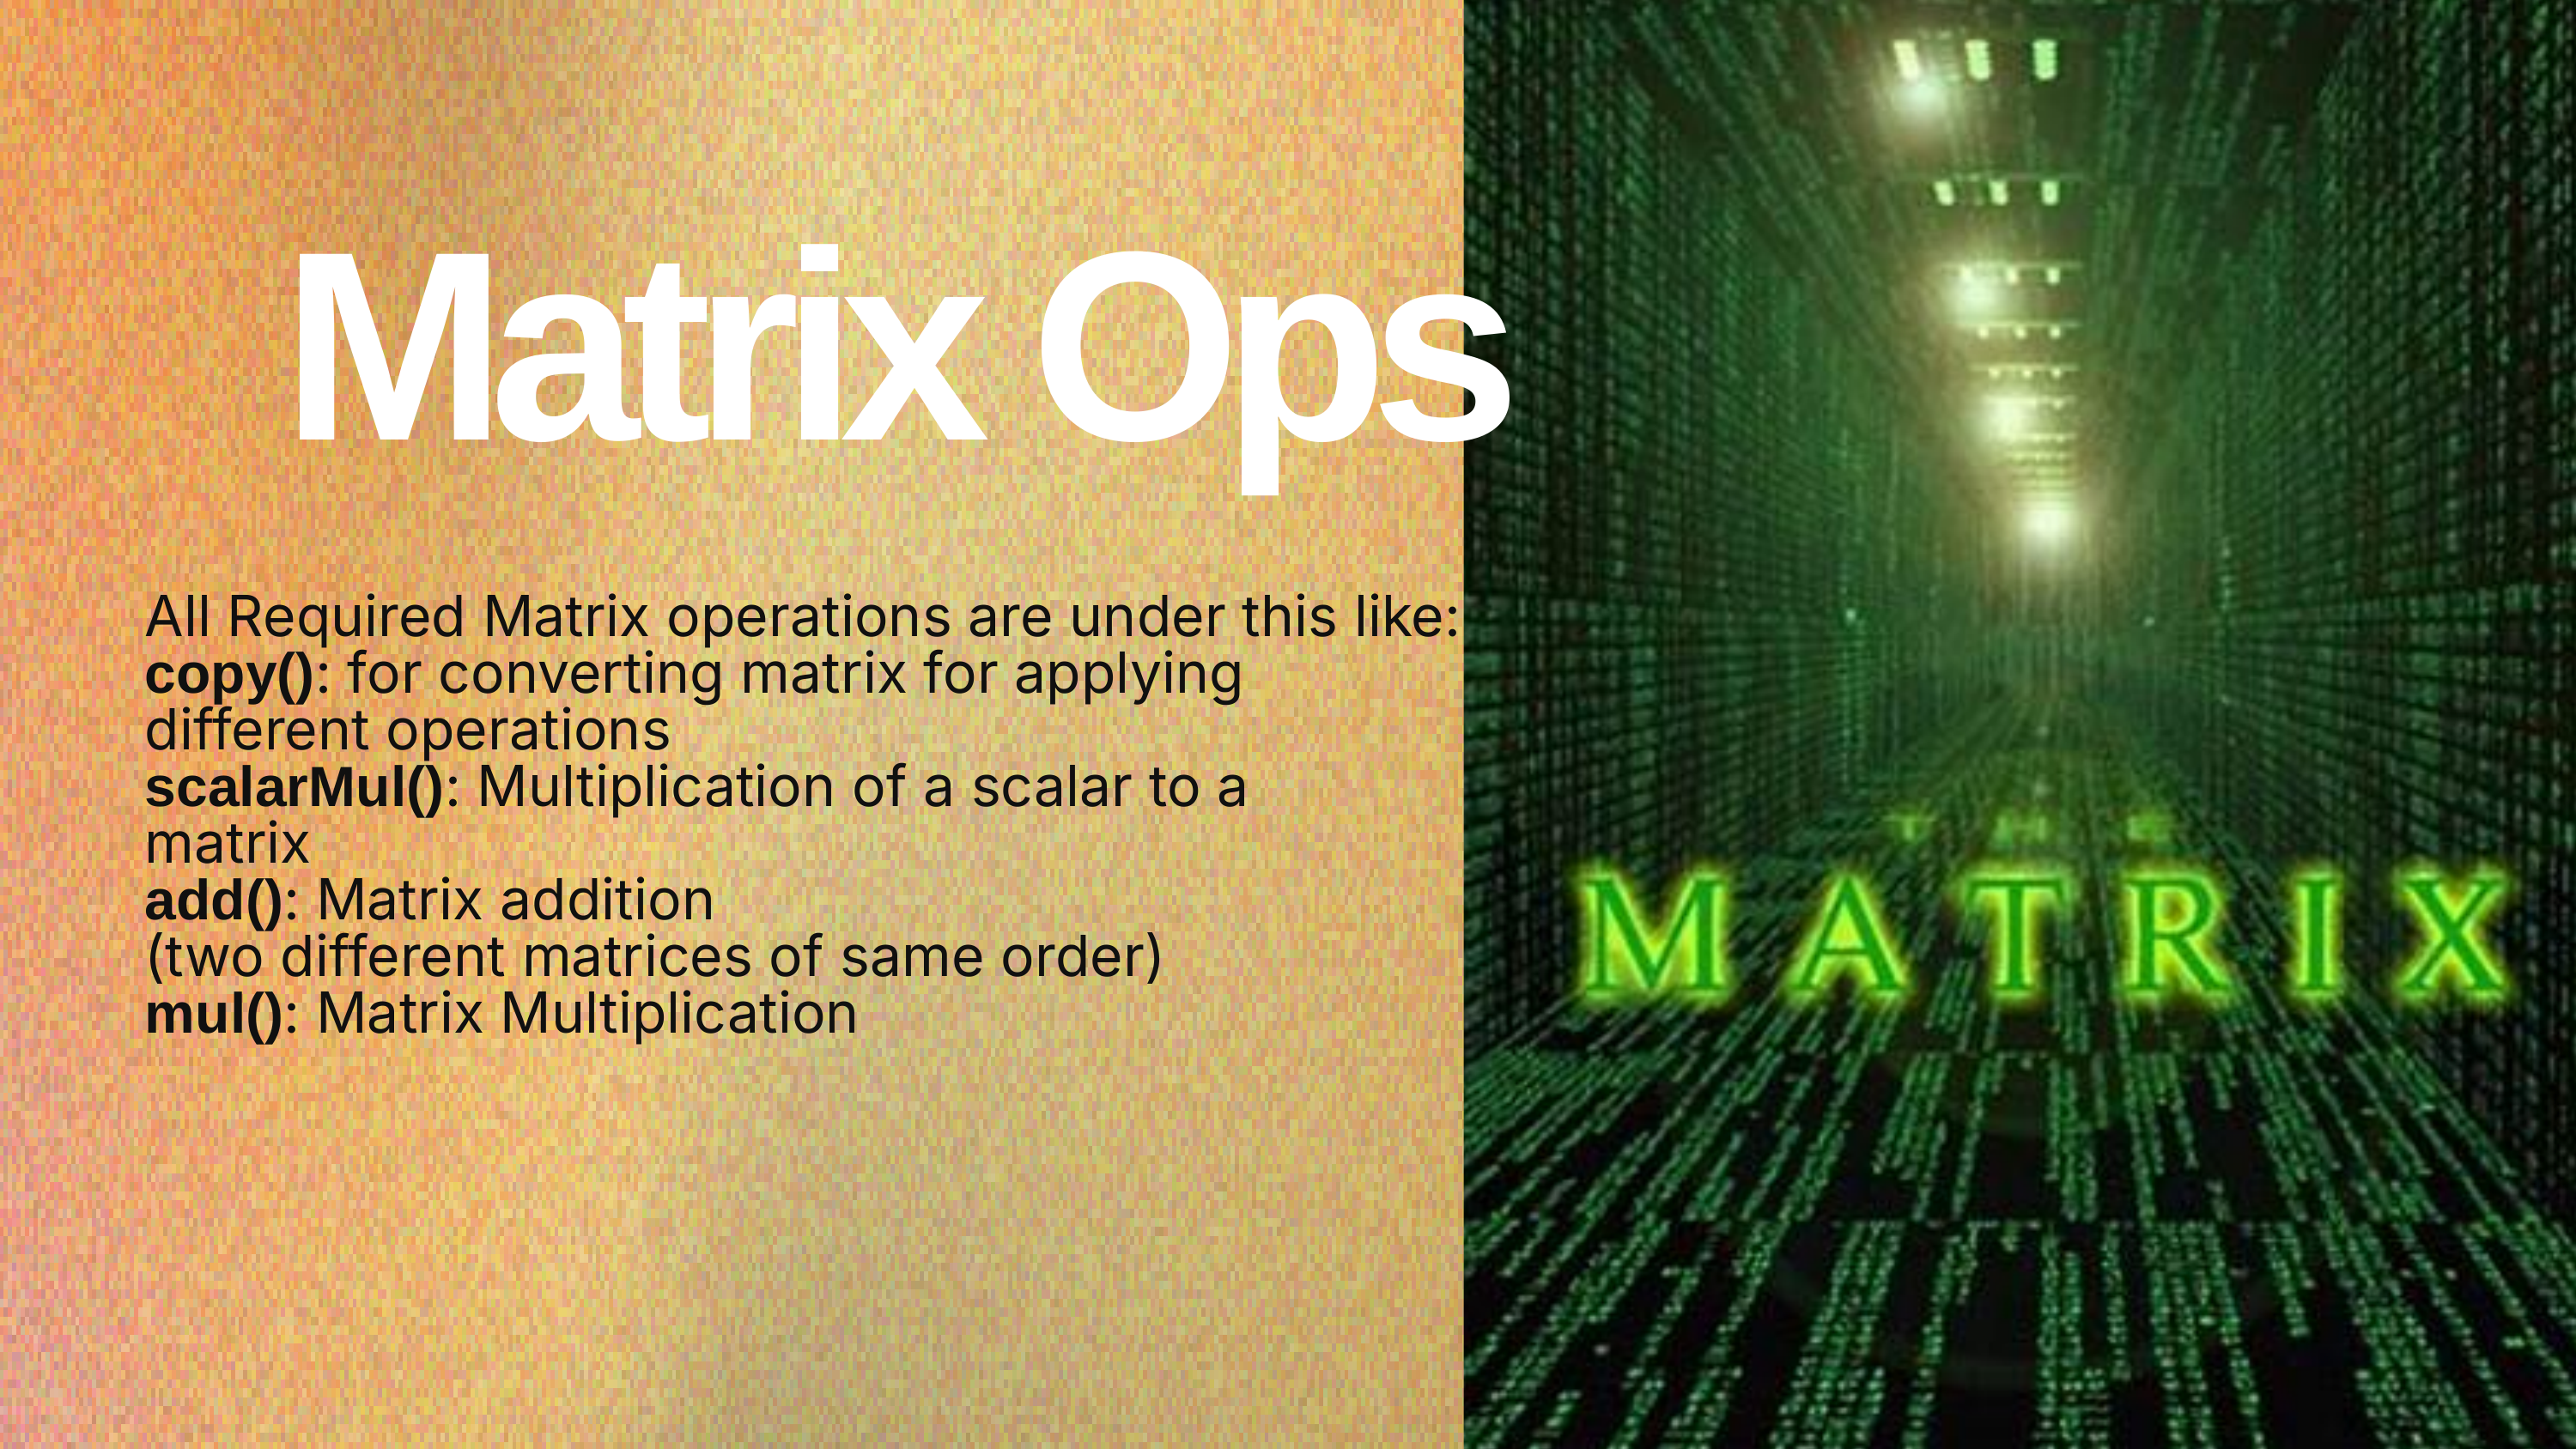

Matrix Ops
Project One
Project Two

I'm Rain, and I'll be sharing with you my beautiful ideas.
Follow me at @reallygreatsite to learn more.

Lorem ipsum dolor sit amet, consectetur adipiscing elit, sed do eiusmod tempor incididunt ut labore et dolore magna aliqua. Ut enim ad minim veniam, quis nostrud exercitation ullamco laboris nisi ut aliquip ex ea commodo consequat. Duis aute irure dolor in reprehenderit in voluptate velit esse cillum dolore eu fugiat nulla pariatur. Excepteur sint occaecat cupidatat non proident, sunt in culpa qui officia deserunt mollit anim id est laborum.
I'm Rain, and I'll be sharing with you my beautiful ideas.
Follow me at @reallygreatsite to learn more.

Lorem ipsum dolor sit amet, consectetur adipiscing elit, sed do eiusmod tempor incididunt ut labore et dolore magna aliqua. Ut enim ad minim veniam, quis nostrud exercitation ullamco laboris nisi ut aliquip ex ea commodo consequat. Duis aute irure dolor in reprehenderit in voluptate velit esse cillum dolore eu fugiat nulla pariatur. Excepteur sint occaecat cupidatat non proident, sunt in culpa qui officia deserunt mollit anim id est laborum.
I'm Rain, and I'll be sharing with you my beautiful ideas.
Follow me at @reallygreatsite to learn more.

Lorem ipsum dolor sit amet, consectetur adipiscing elit, sed do eiusmod tempor incididunt ut labore et dolore magna aliqua. Ut enim ad minim veniam, quis nostrud exercitation ullamco laboris nisi ut aliquip ex ea commodo consequat. Duis aute irure dolor in reprehenderit in voluptate velit esse cillum dolore eu fugiat nulla pariatur. Excepteur sint occaecat cupidatat non proident, sunt in culpa qui officia deserunt mollit anim id est laborum.

Sodales ut eu sem integer vitae. Congue eu consequat ac felis donec et odio. Mi tempus imperdiet nulla malesuada pellentesque. Erat imperdiet sed euismod nisi porta lorem mollis. Sollicitudin tempor id eu nisl nunc mi ipsum. Sed arcu non odio euismod lacinia at quis risus. Viverra tellus in hac habitasse. Convallis tellus id interdum velit laoreet id donec ultrices. Tortor at auctor urna nunc. Tortor dignissim convallis aenean et tortor at. Commodo nulla facilisi nullam vehicula ipsum a arcu. Pharetra vel turpis nunc.
All Required Matrix operations are under this like:
copy(): for converting matrix for applying
different operations
scalarMul(): Multiplication of a scalar to a
matrix
add(): Matrix addition
(two different matrices of same order)
mul(): Matrix Multiplication

About Us - About Us - About Us